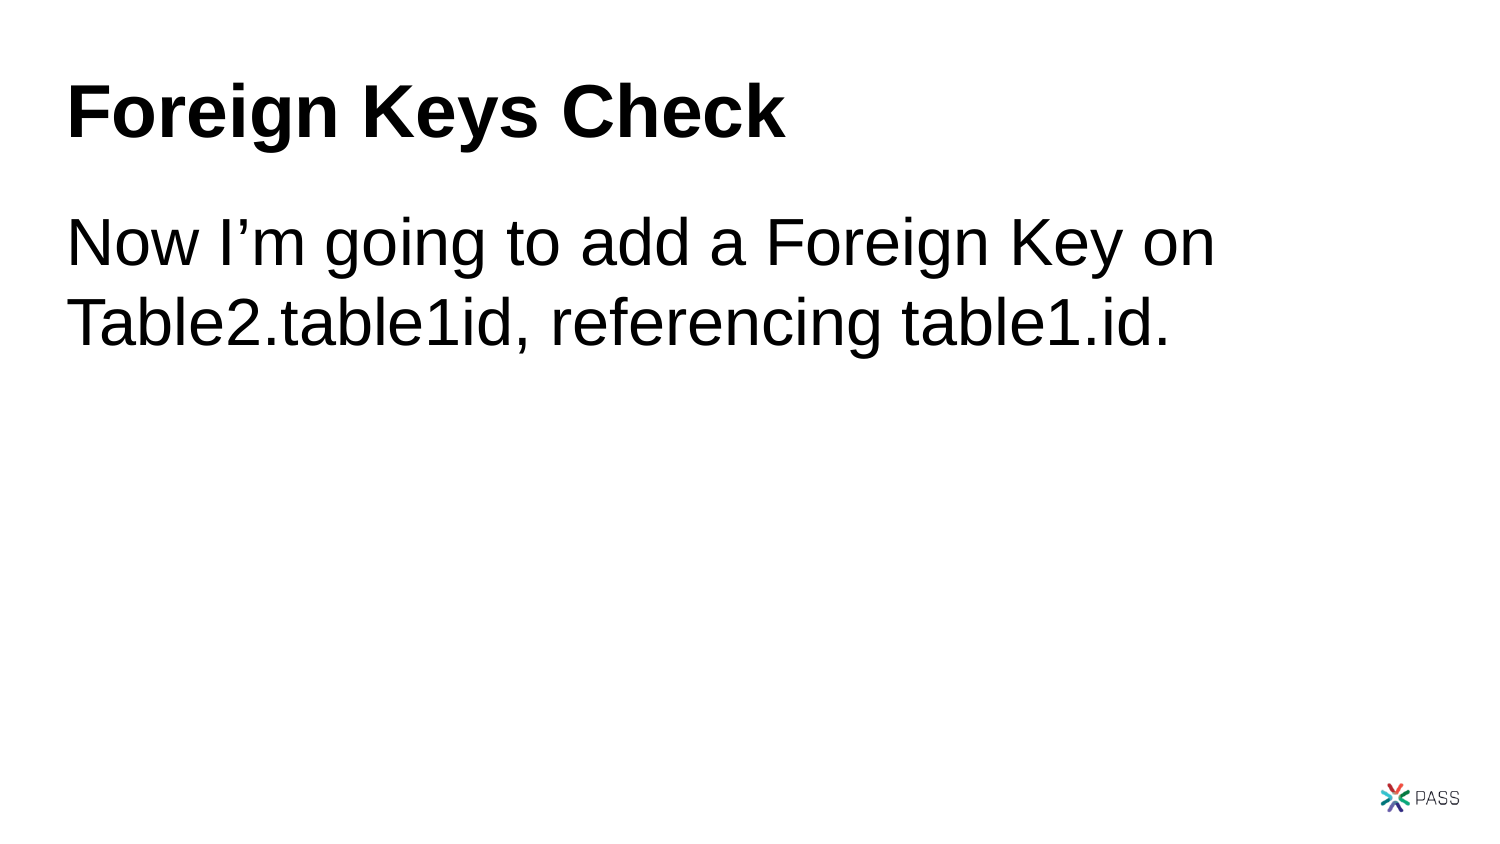

# Foreign Keys Check
Now I’m going to add a Foreign Key on Table2.table1id, referencing table1.id.